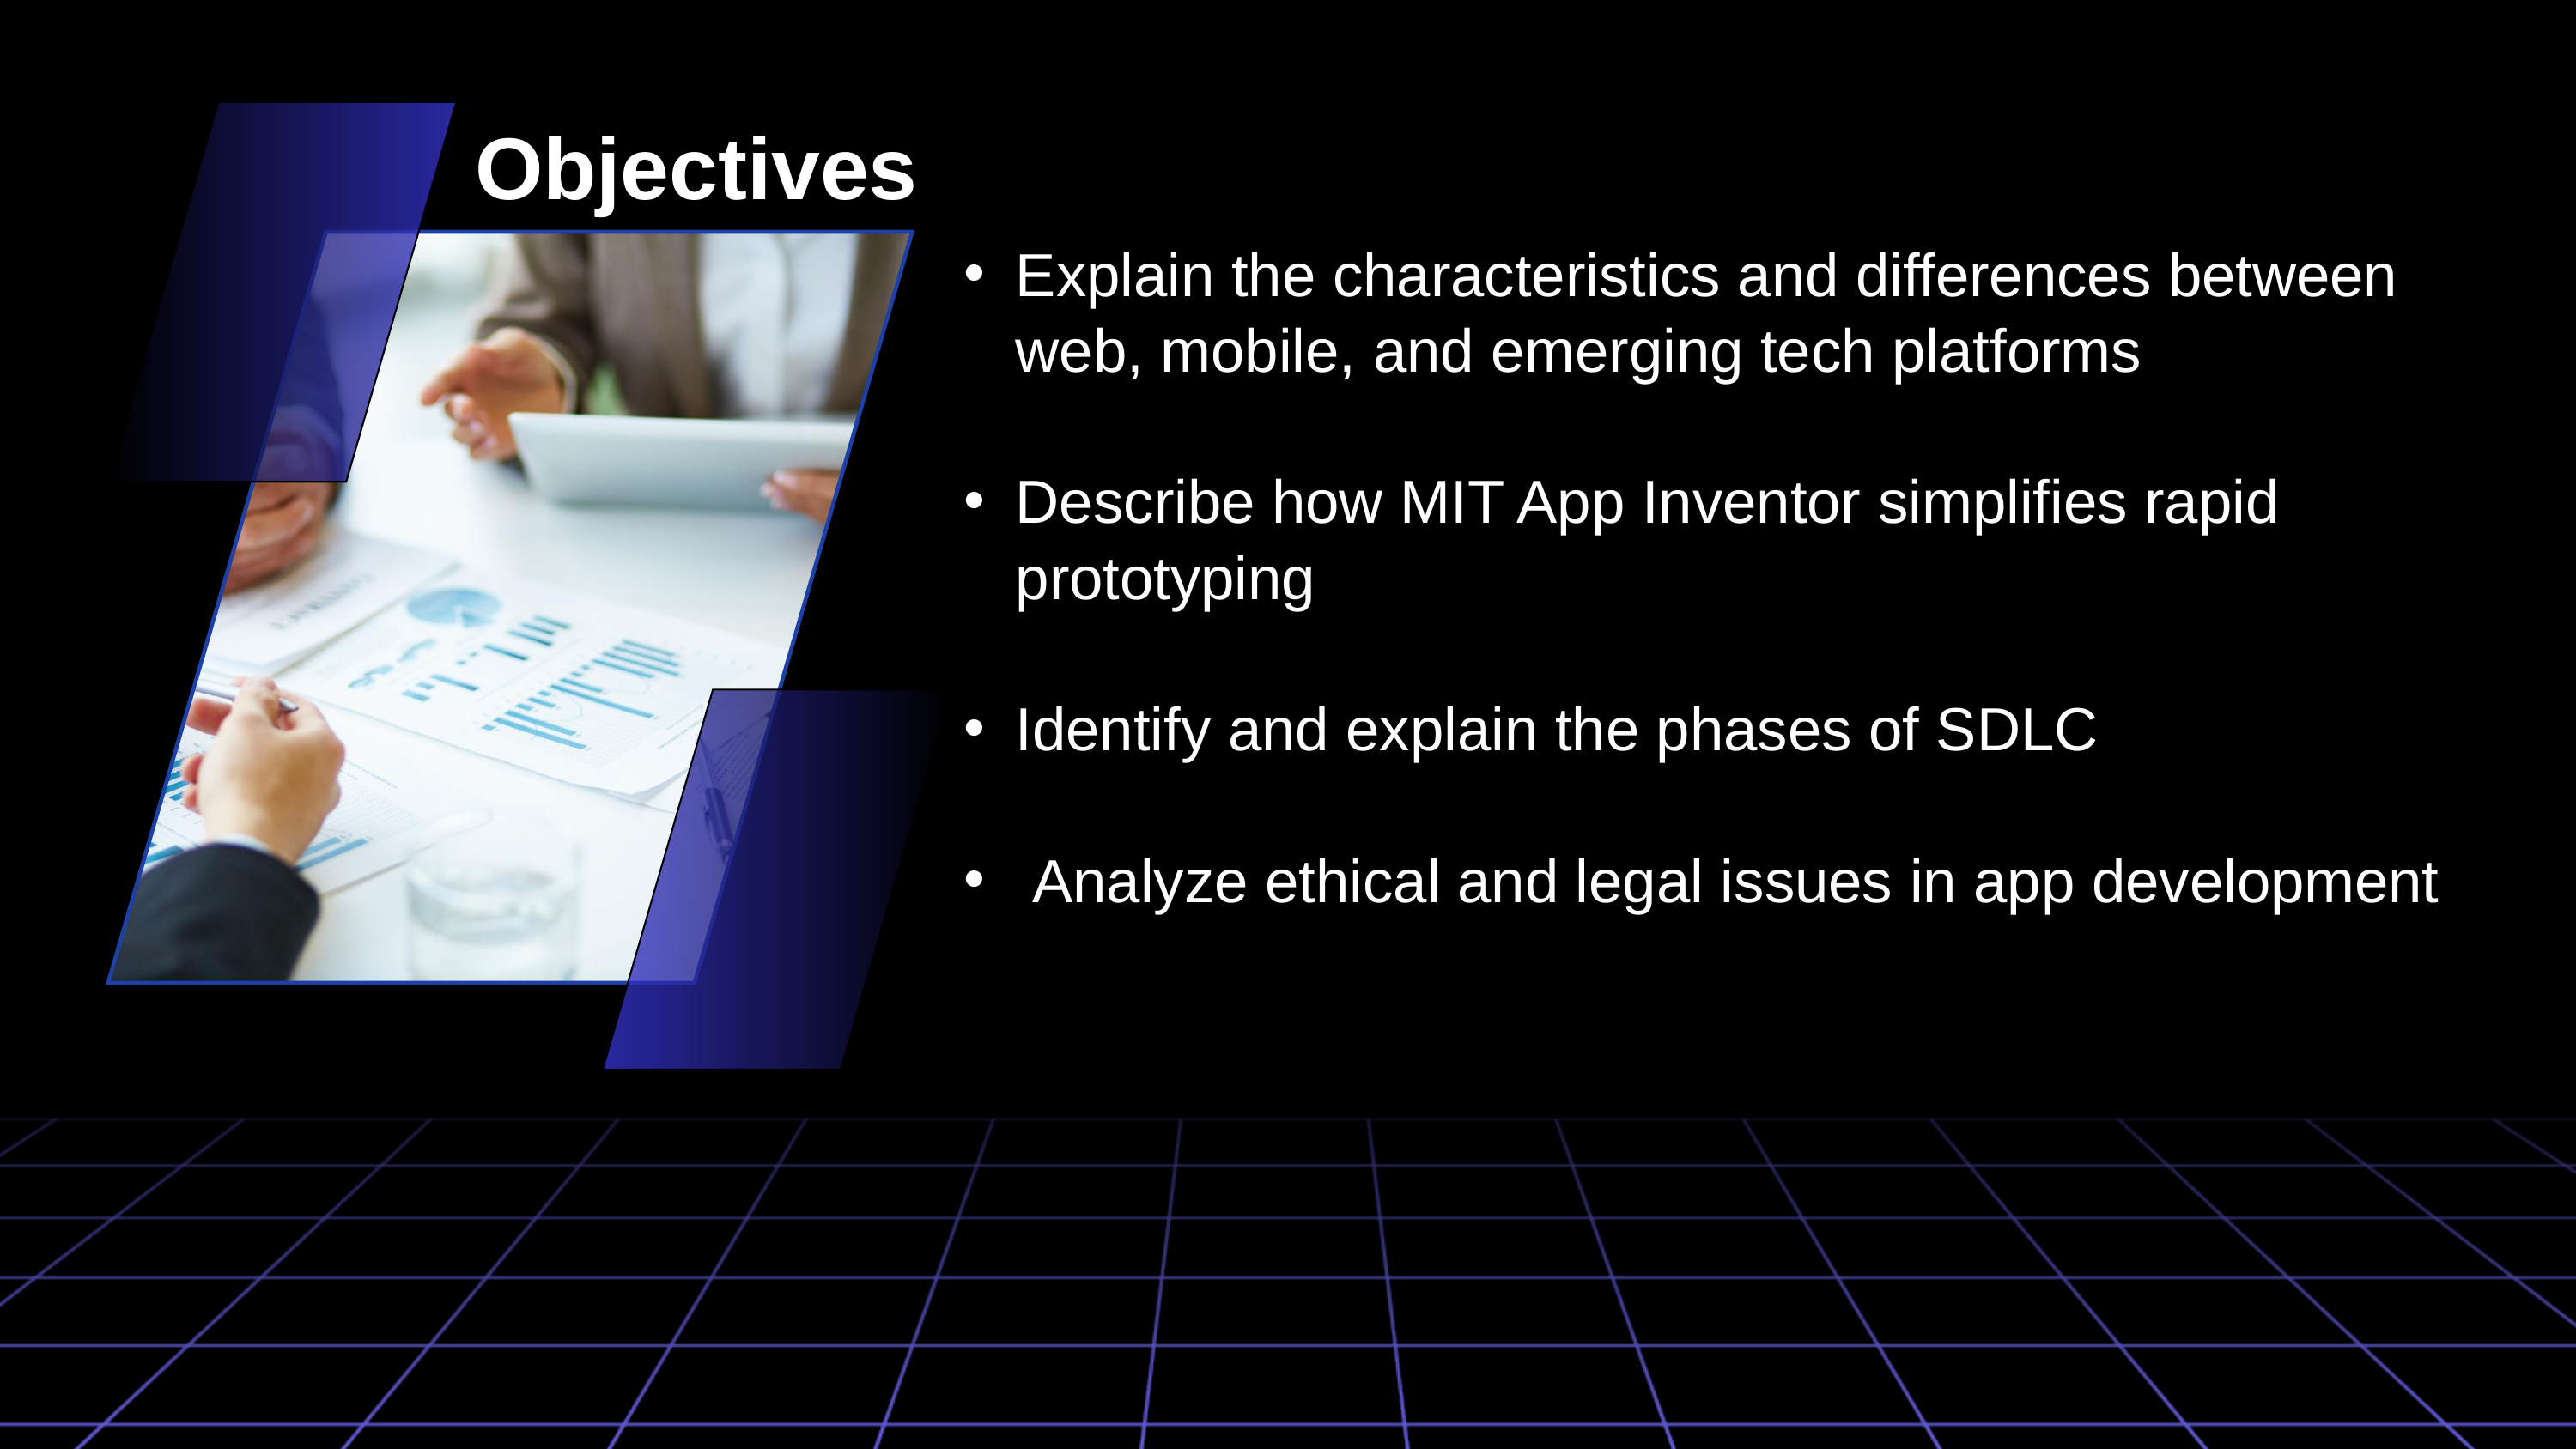

Objectives

Explain the characteristics and differences between web, mobile, and emerging tech platforms

Describe how MIT App Inventor simplifies rapid prototyping

Identify and explain the phases of SDLC

 Analyze ethical and legal issues in app development